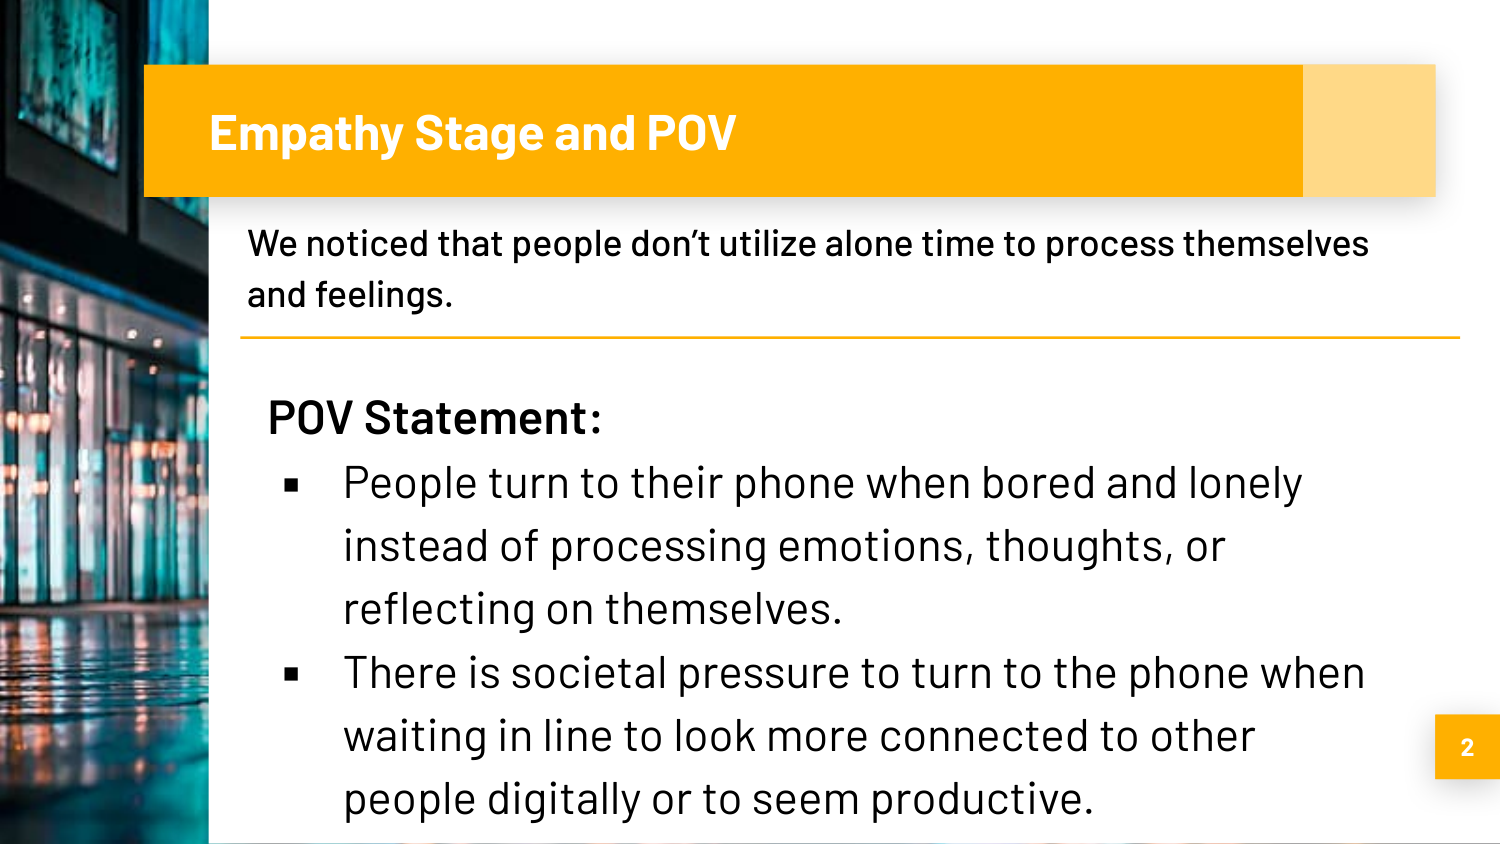

# Empathy Stage and POV
We noticed that people don’t utilize alone time to process themselves and feelings.

POV Statement:
People turn to their phone when bored and lonely instead of processing emotions, thoughts, or reflecting on themselves.
There is societal pressure to turn to the phone when waiting in line to look more connected to other people digitally or to seem productive.
2